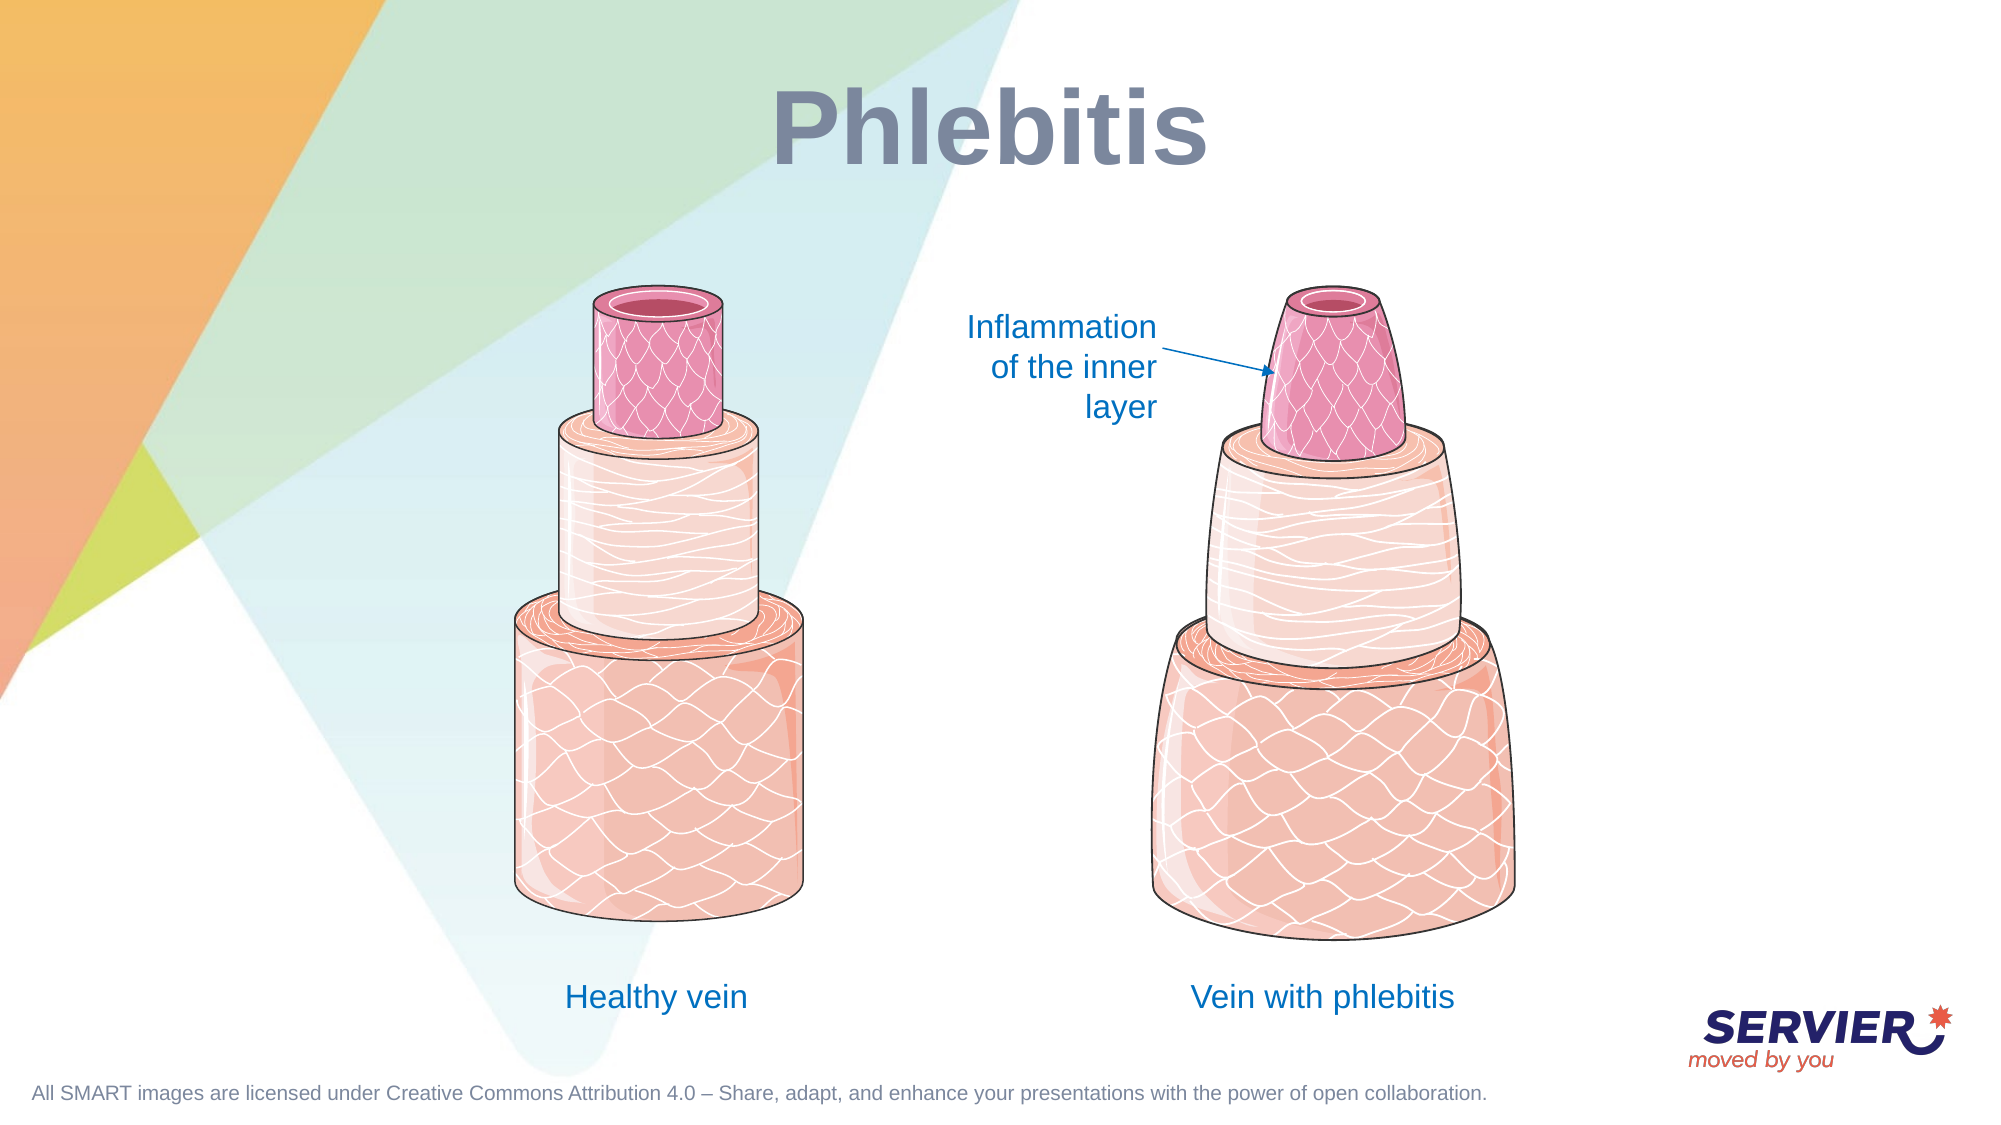

# Phlebitis

Inflammation
of the inner
layer

Healthy vein
Vein with phlebitis